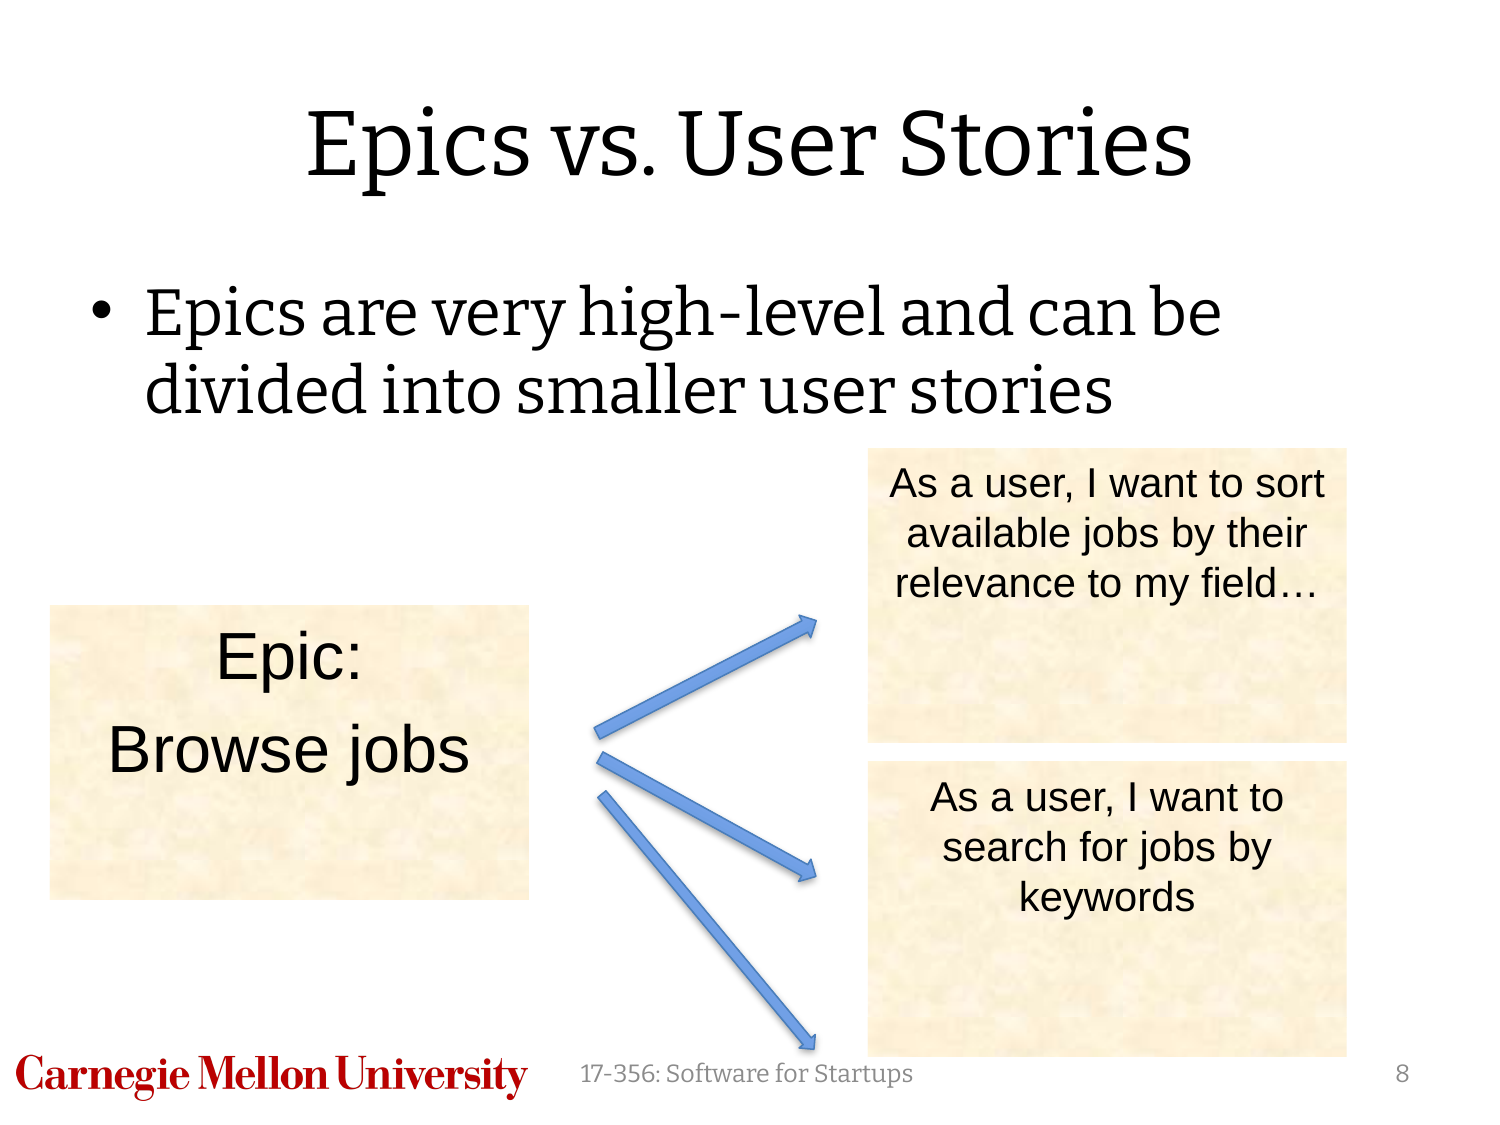

# Epics vs. User Stories
Epics are very high-level and can be divided into smaller user stories
As a user, I want to sort available jobs by their relevance to my field…
Epic:
Browse jobs

As a user, I want to search for jobs by keywords

17-356: Software for Startups
8